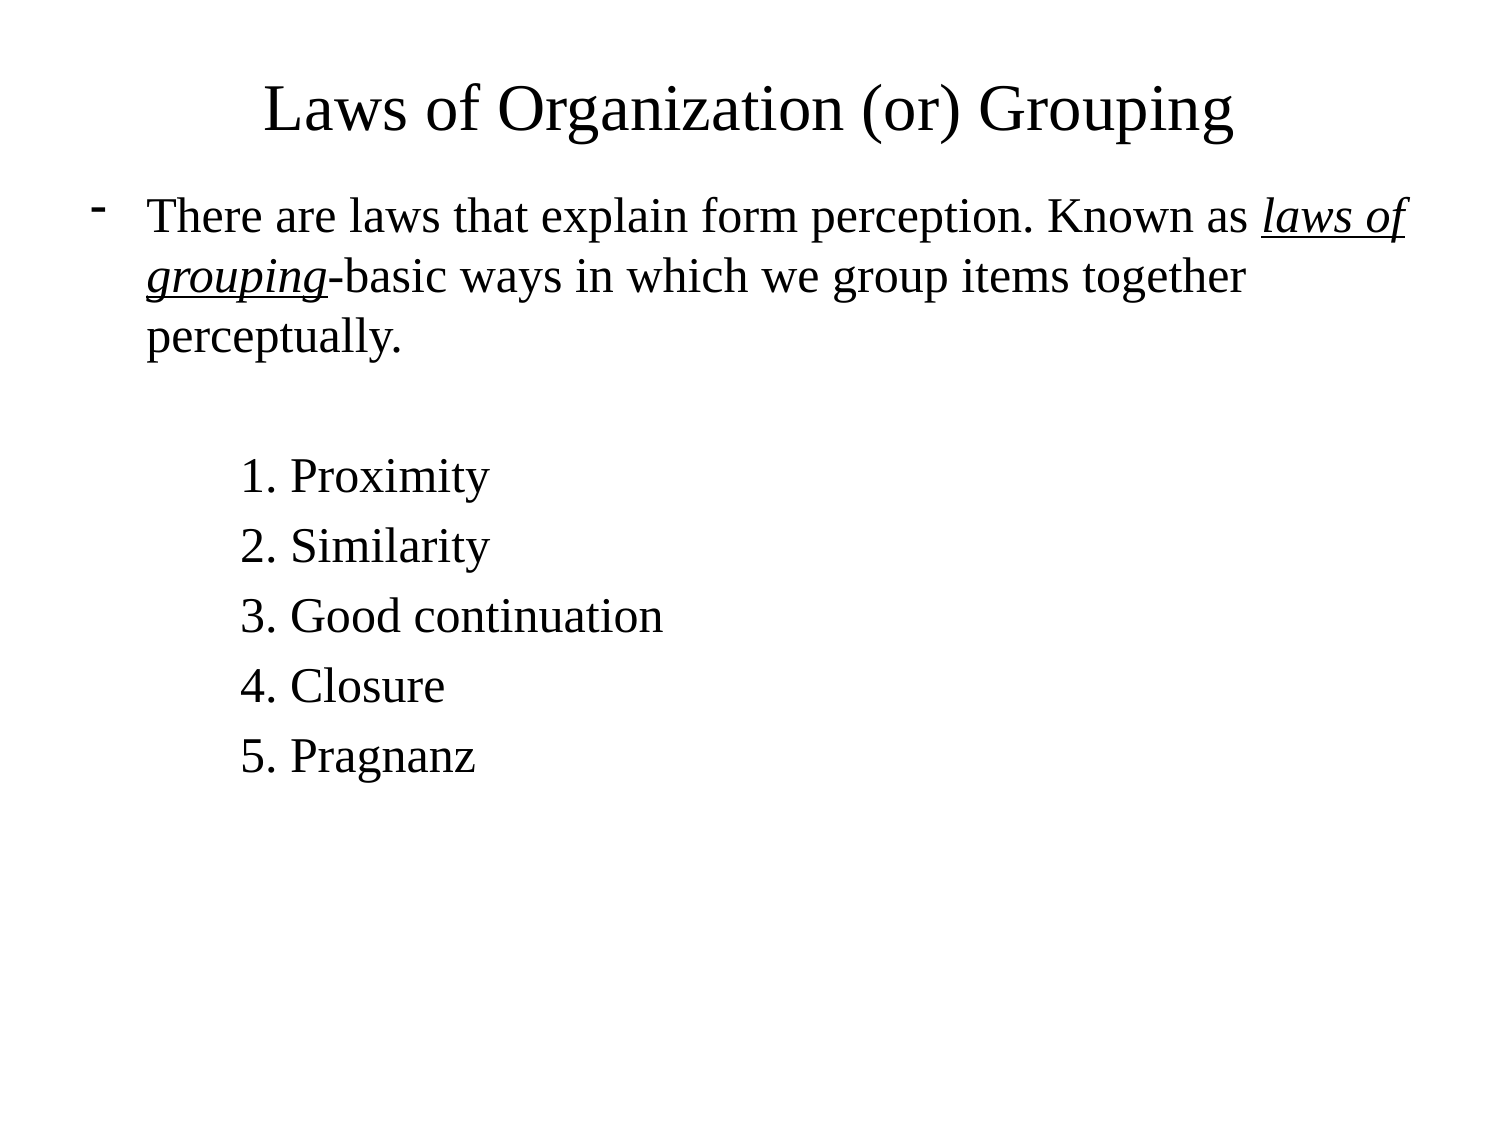

# Laws of Organization (or) Grouping
There are laws that explain form perception. Known as laws of grouping-basic ways in which we group items together perceptually.

	1. Proximity
	2. Similarity
	3. Good continuation
	4. Closure
	5. Pragnanz